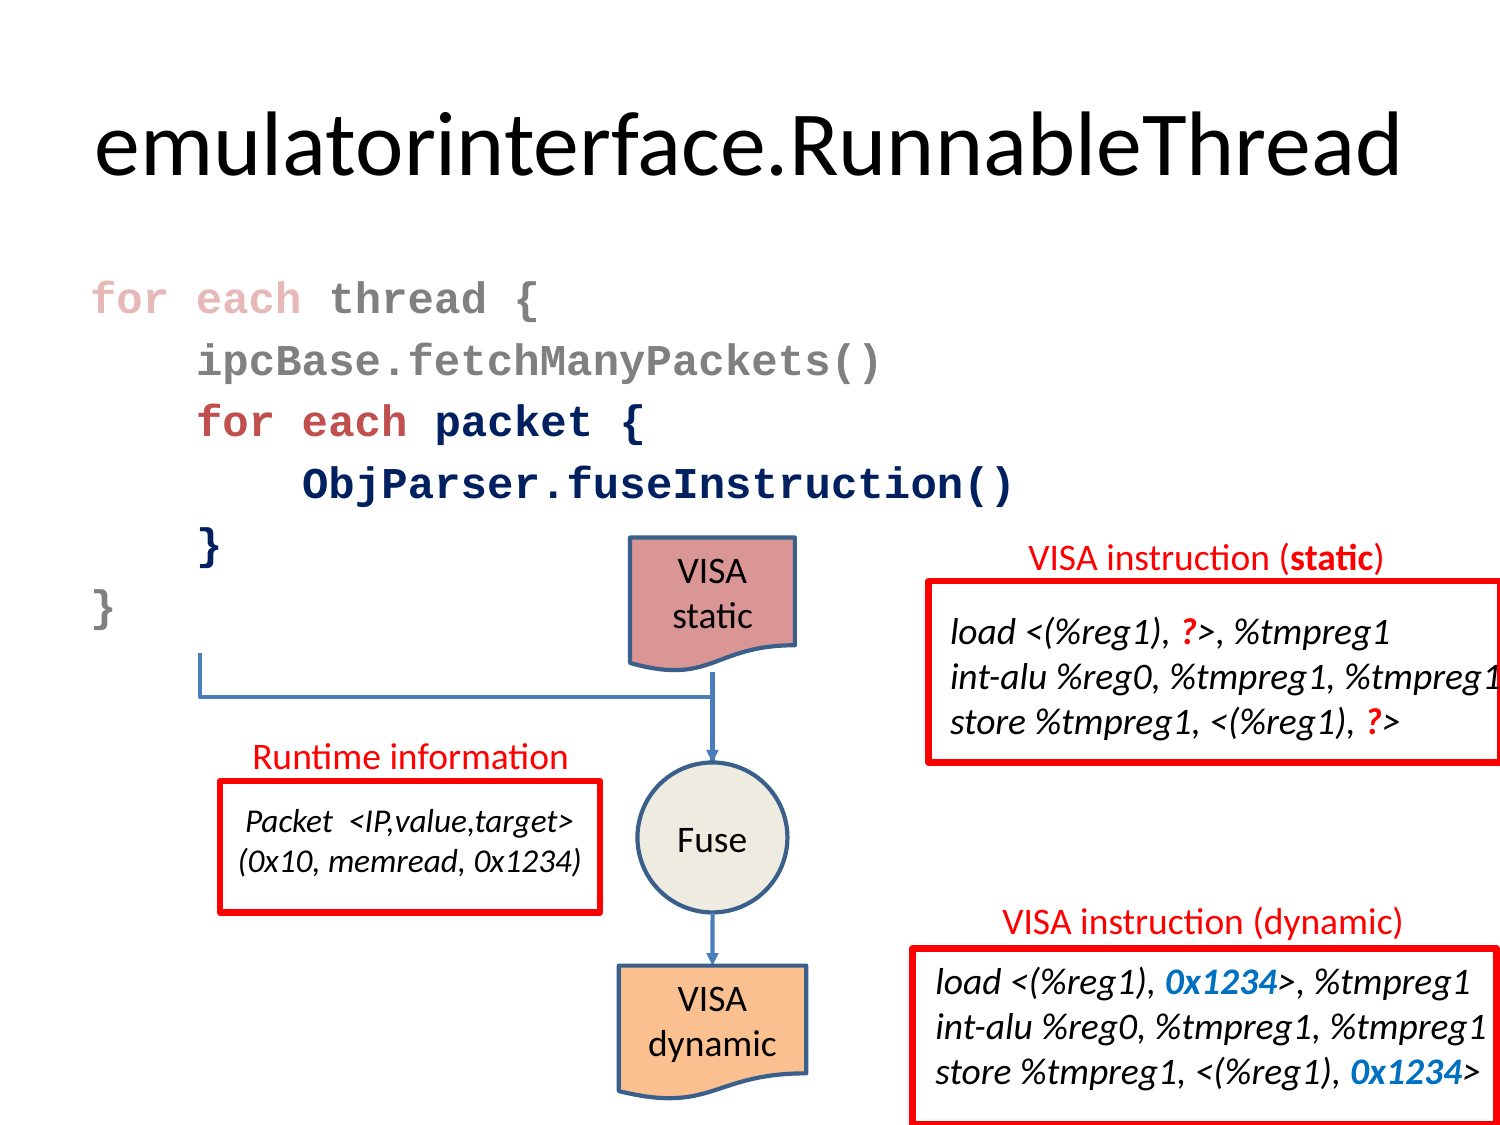

# emulatorinterface.RunnableThread
for each thread {
    ipcBase.fetchManyPackets()
    for each packet {
        ObjParser.fuseInstruction()
    }
}
VISA instruction (static)
VISA static

load <(%reg1), ?>, %tmpreg1
int-alu %reg0, %tmpreg1, %tmpreg1
store %tmpreg1, <(%reg1), ?>
Runtime information
Fuse

Packet  <IP,value,target>
(0x10, memread, 0x1234)
VISA instruction (dynamic)

load <(%reg1), 0x1234>, %tmpreg1
int-alu %reg0, %tmpreg1, %tmpreg1
store %tmpreg1, <(%reg1), 0x1234>
VISA dynamic